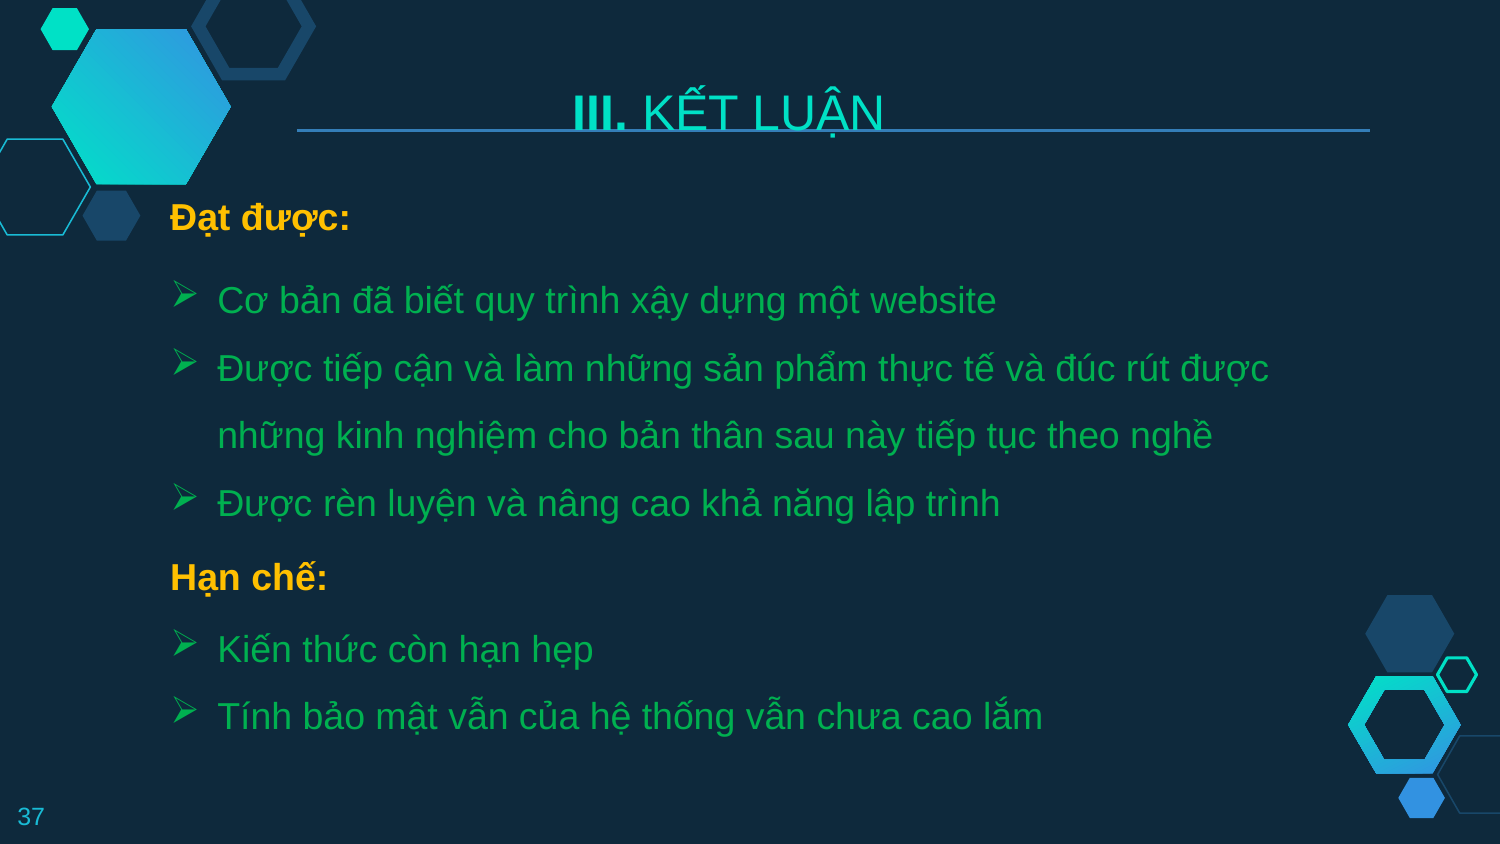

III. KẾT LUẬN
Đạt được:
Cơ bản đã biết quy trình xậy dựng một website
Được tiếp cận và làm những sản phẩm thực tế và đúc rút được những kinh nghiệm cho bản thân sau này tiếp tục theo nghề
Được rèn luyện và nâng cao khả năng lập trình
Hạn chế:
Kiến thức còn hạn hẹp
Tính bảo mật vẫn của hệ thống vẫn chưa cao lắm
37